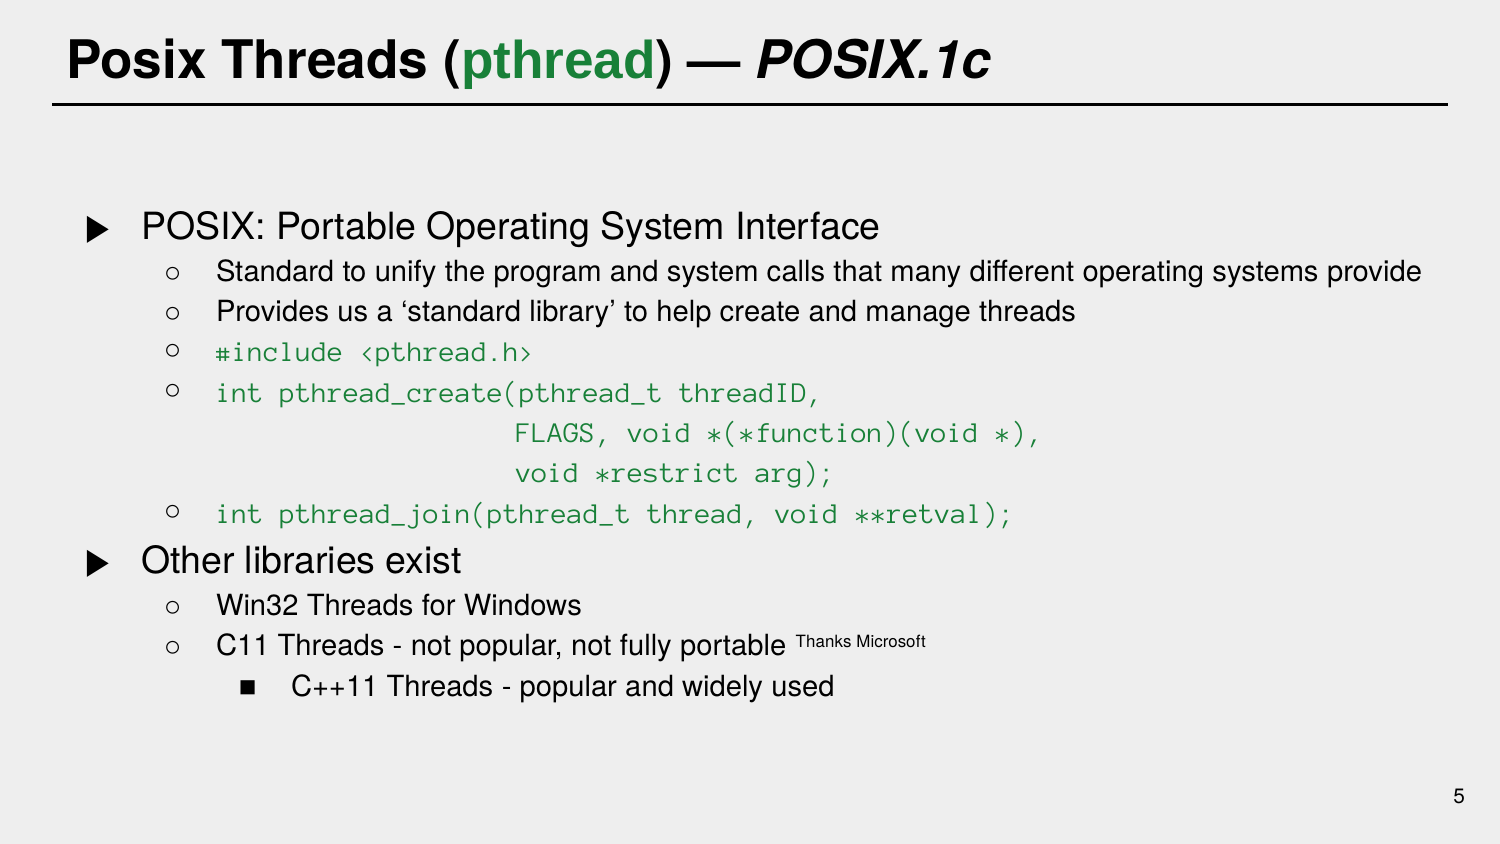

# Posix Threads (pthread) — POSIX.1c
POSIX: Portable Operating System Interface
Standard to unify the program and system calls that many different operating systems provide
Provides us a ‘standard library’ to help create and manage threads
#include <pthread.h>
int pthread_create(pthread_t threadID,
FLAGS, void *(*function)(void *),
void *restrict arg);
int pthread_join(pthread_t thread, void **retval);
Other libraries exist
Win32 Threads for Windows
C11 Threads - not popular, not fully portable Thanks Microsoft
C++11 Threads - popular and widely used
5